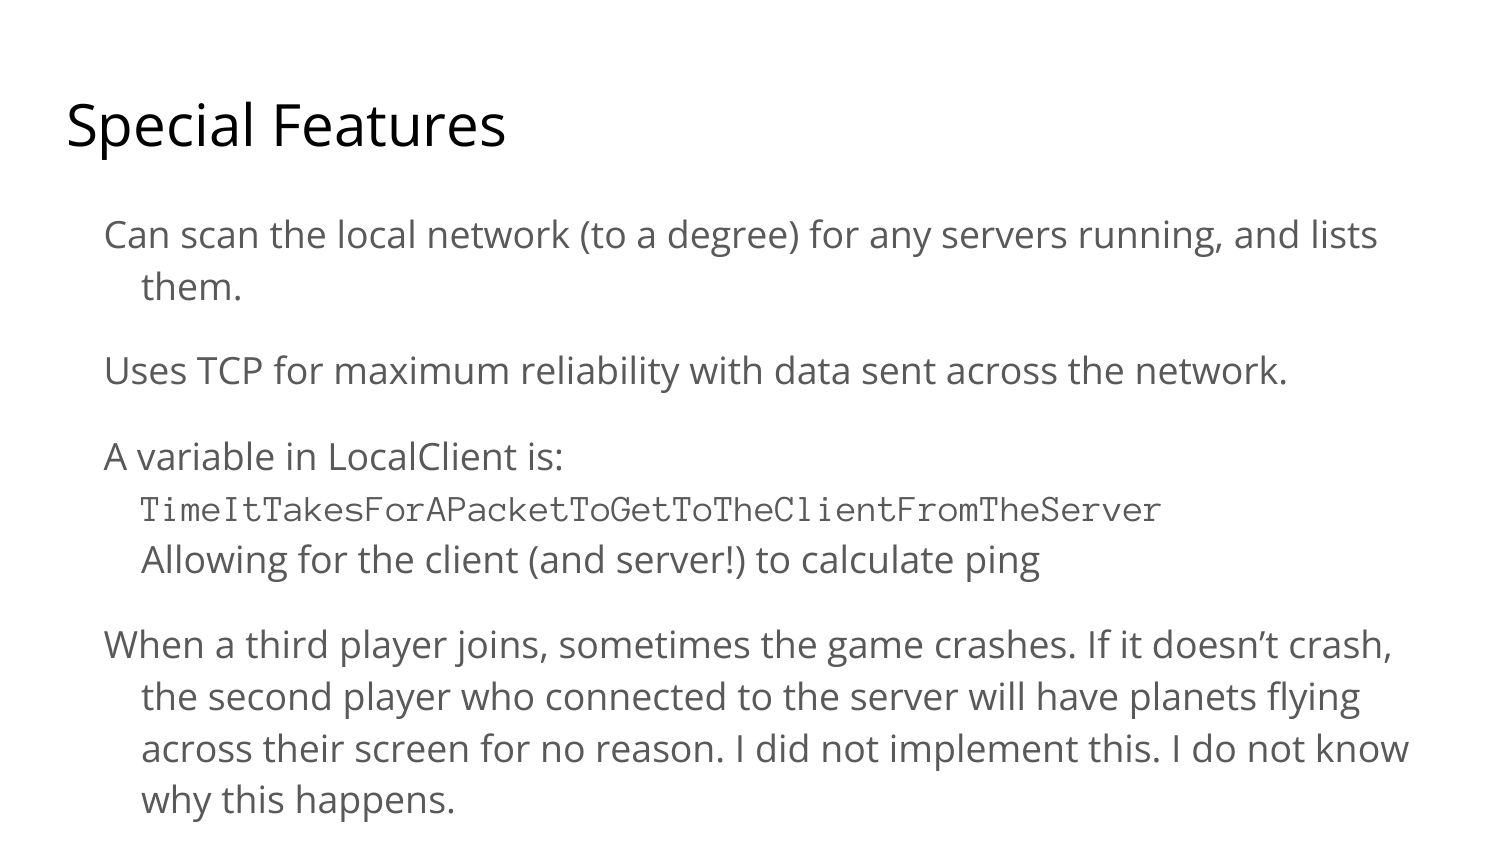

# Special Features
Can scan the local network (to a degree) for any servers running, and lists them.
Uses TCP for maximum reliability with data sent across the network.
A variable in LocalClient is: TimeItTakesForAPacketToGetToTheClientFromTheServer
Allowing for the client (and server!) to calculate ping
When a third player joins, sometimes the game crashes. If it doesn’t crash, the second player who connected to the server will have planets flying across their screen for no reason. I did not implement this. I do not know why this happens.